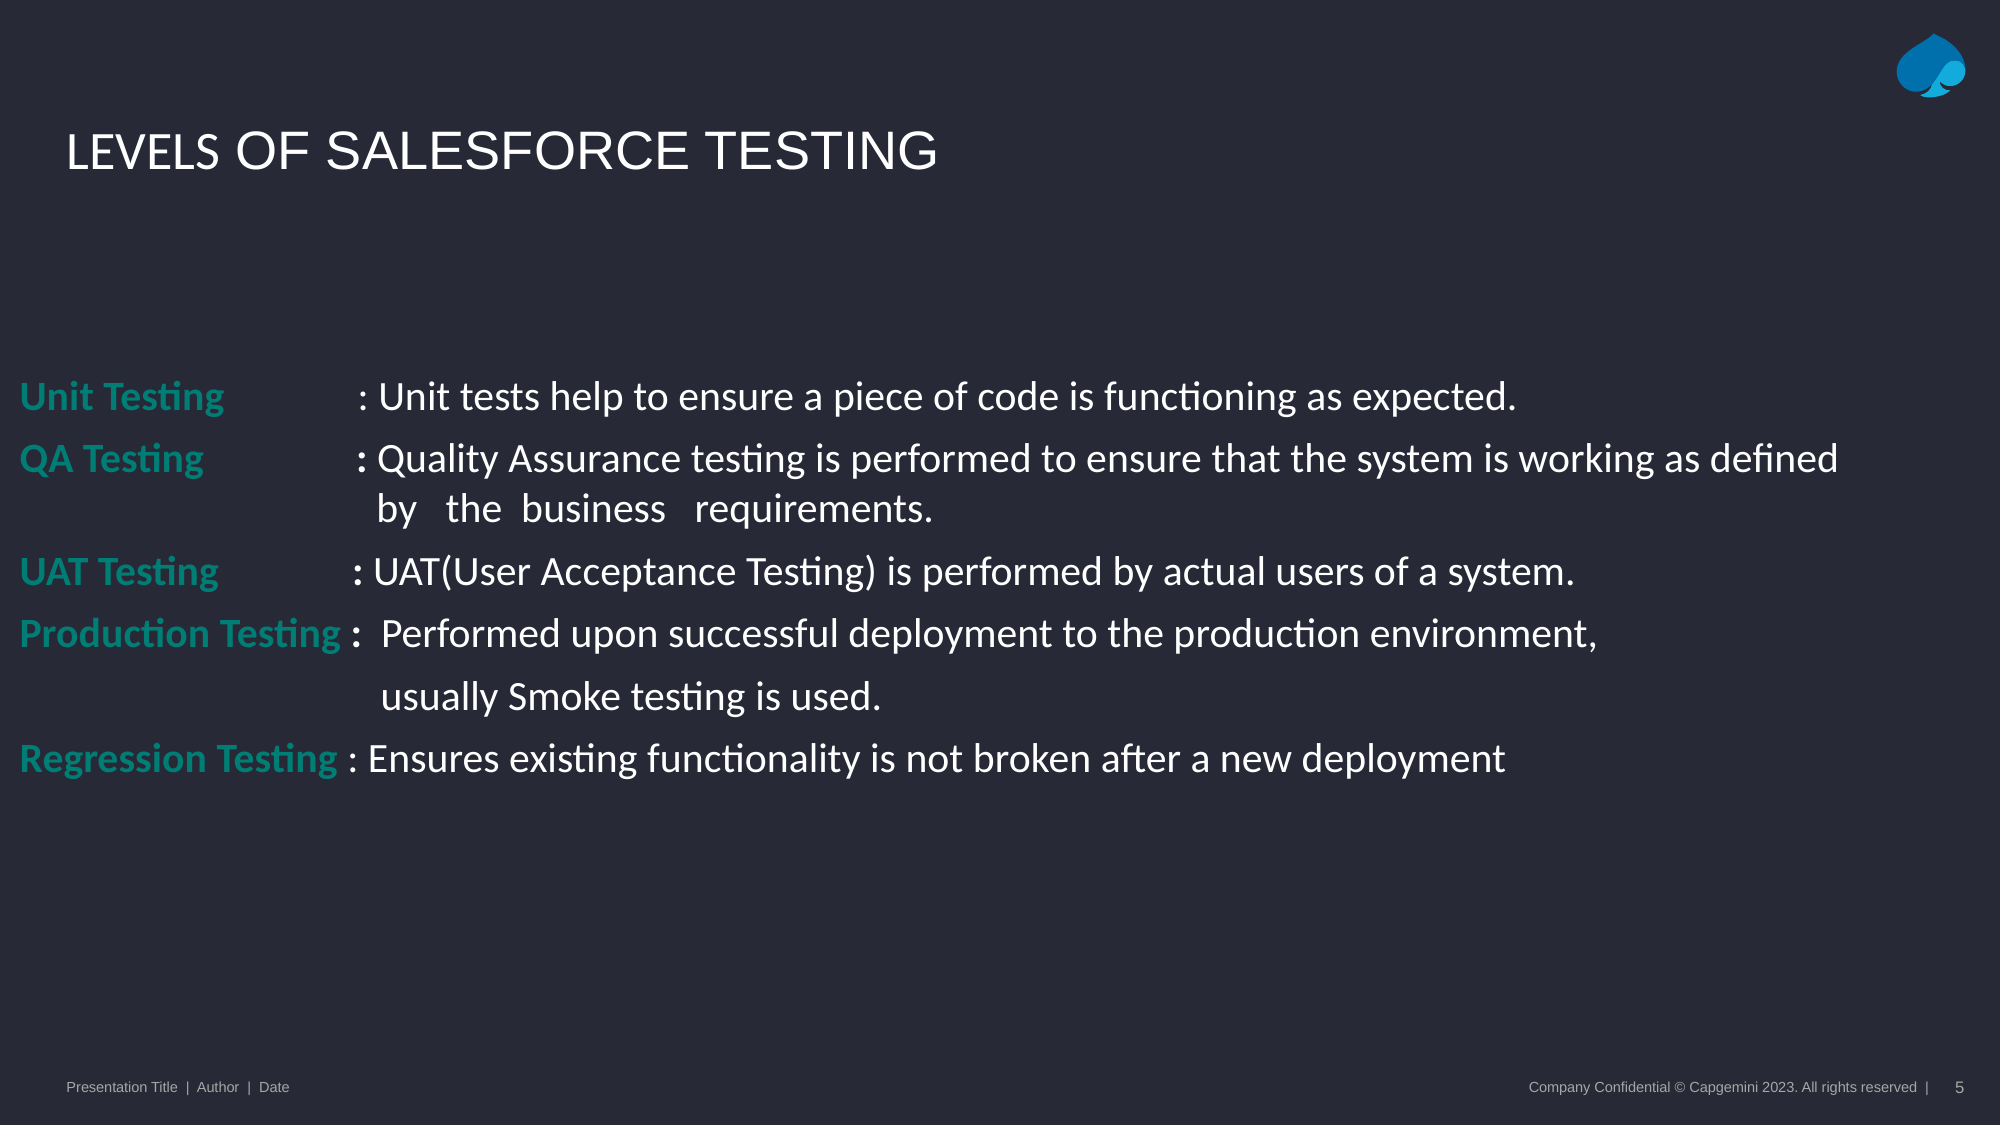

# Levels of Salesforce Testing

Unit Testing              : Unit tests help to ensure a piece of code is functioning as expected.
QA Testing                : Quality Assurance testing is performed to ensure that the system is working as defined    		      by   the  business   requirements.
UAT Testing              : UAT(User Acceptance Testing) is performed by actual users of a system.
Production Testing :  Performed upon successful deployment to the production environment,
                                      usually Smoke testing is used.
Regression Testing : Ensures existing functionality is not broken after a new deployment